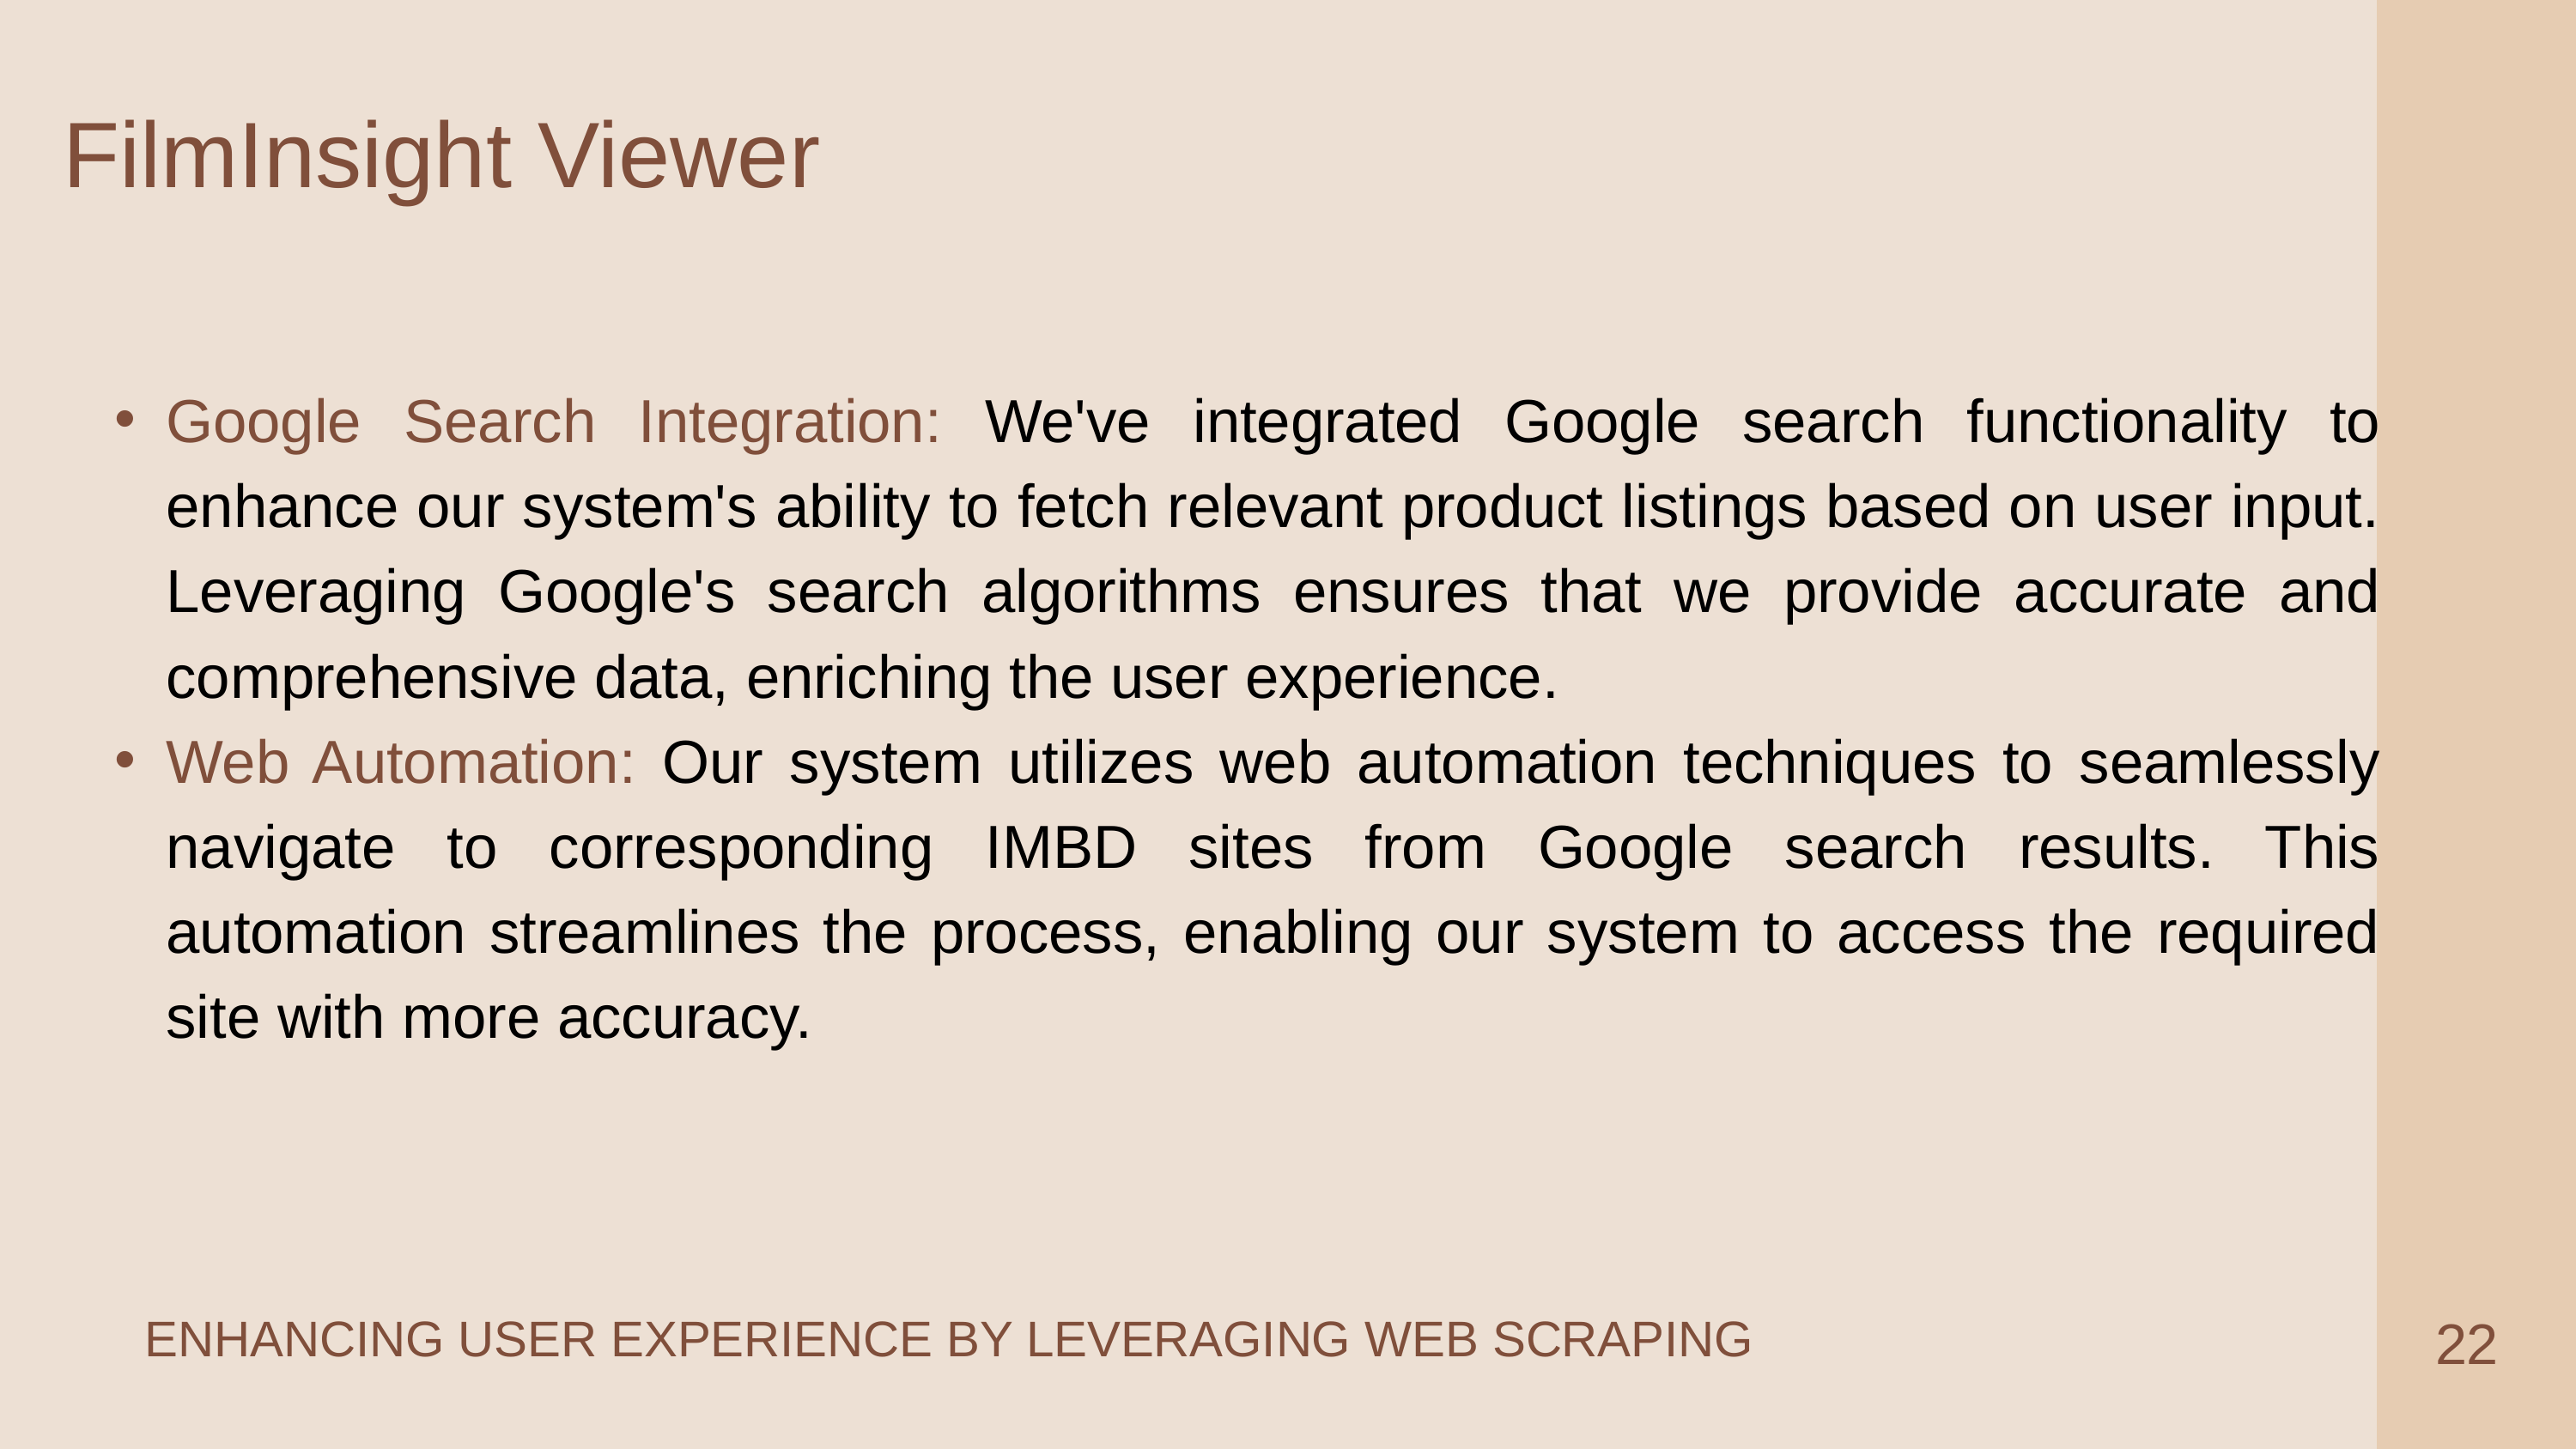

FilmInsight Viewer
Google Search Integration: We've integrated Google search functionality to enhance our system's ability to fetch relevant product listings based on user input. Leveraging Google's search algorithms ensures that we provide accurate and comprehensive data, enriching the user experience.
Web Automation: Our system utilizes web automation techniques to seamlessly navigate to corresponding IMBD sites from Google search results. This automation streamlines the process, enabling our system to access the required site with more accuracy.

22
ENHANCING USER EXPERIENCE BY LEVERAGING WEB SCRAPING